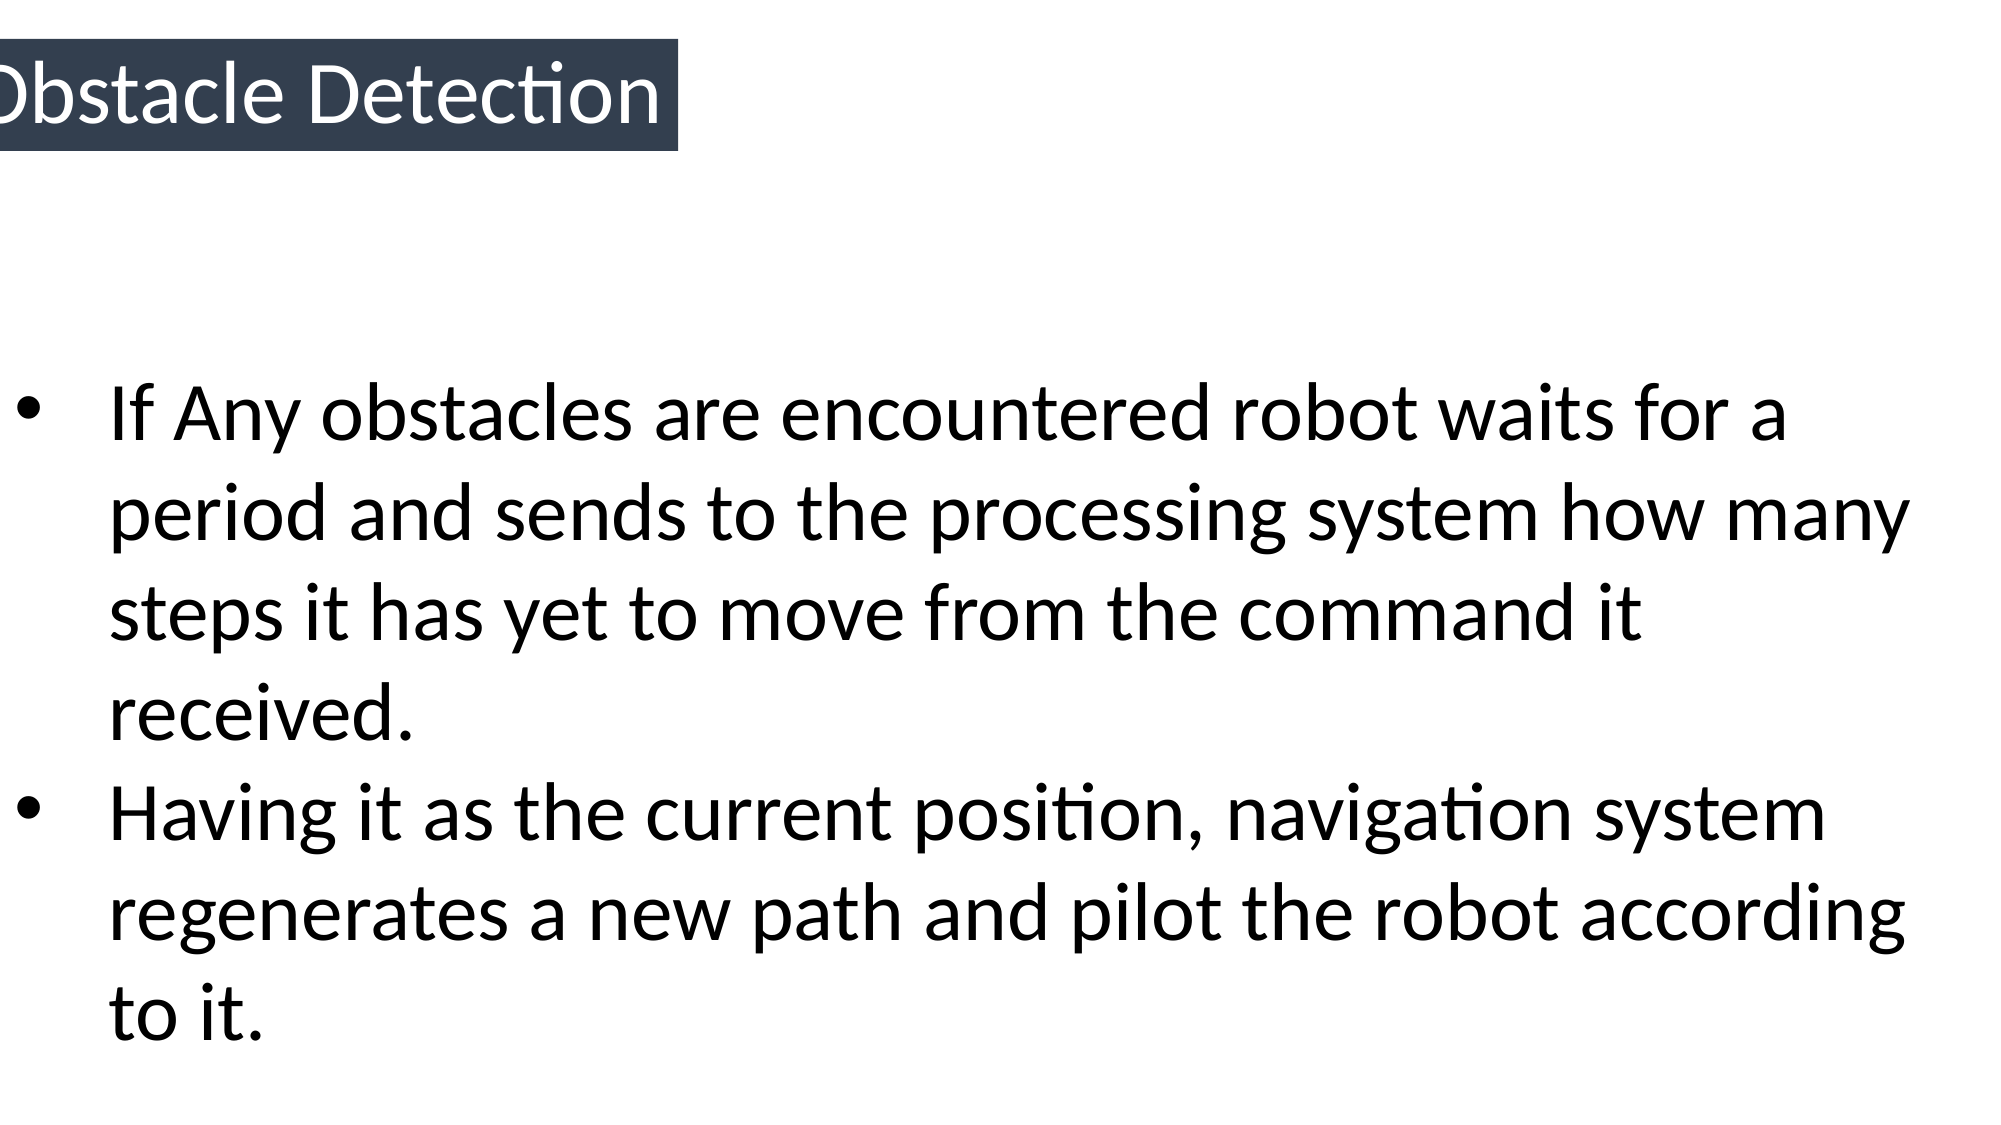

# Obstacle Detection
If Any obstacles are encountered robot waits for a period and sends to the processing system how many steps it has yet to move from the command it received.
Having it as the current position, navigation system regenerates a new path and pilot the robot according to it.